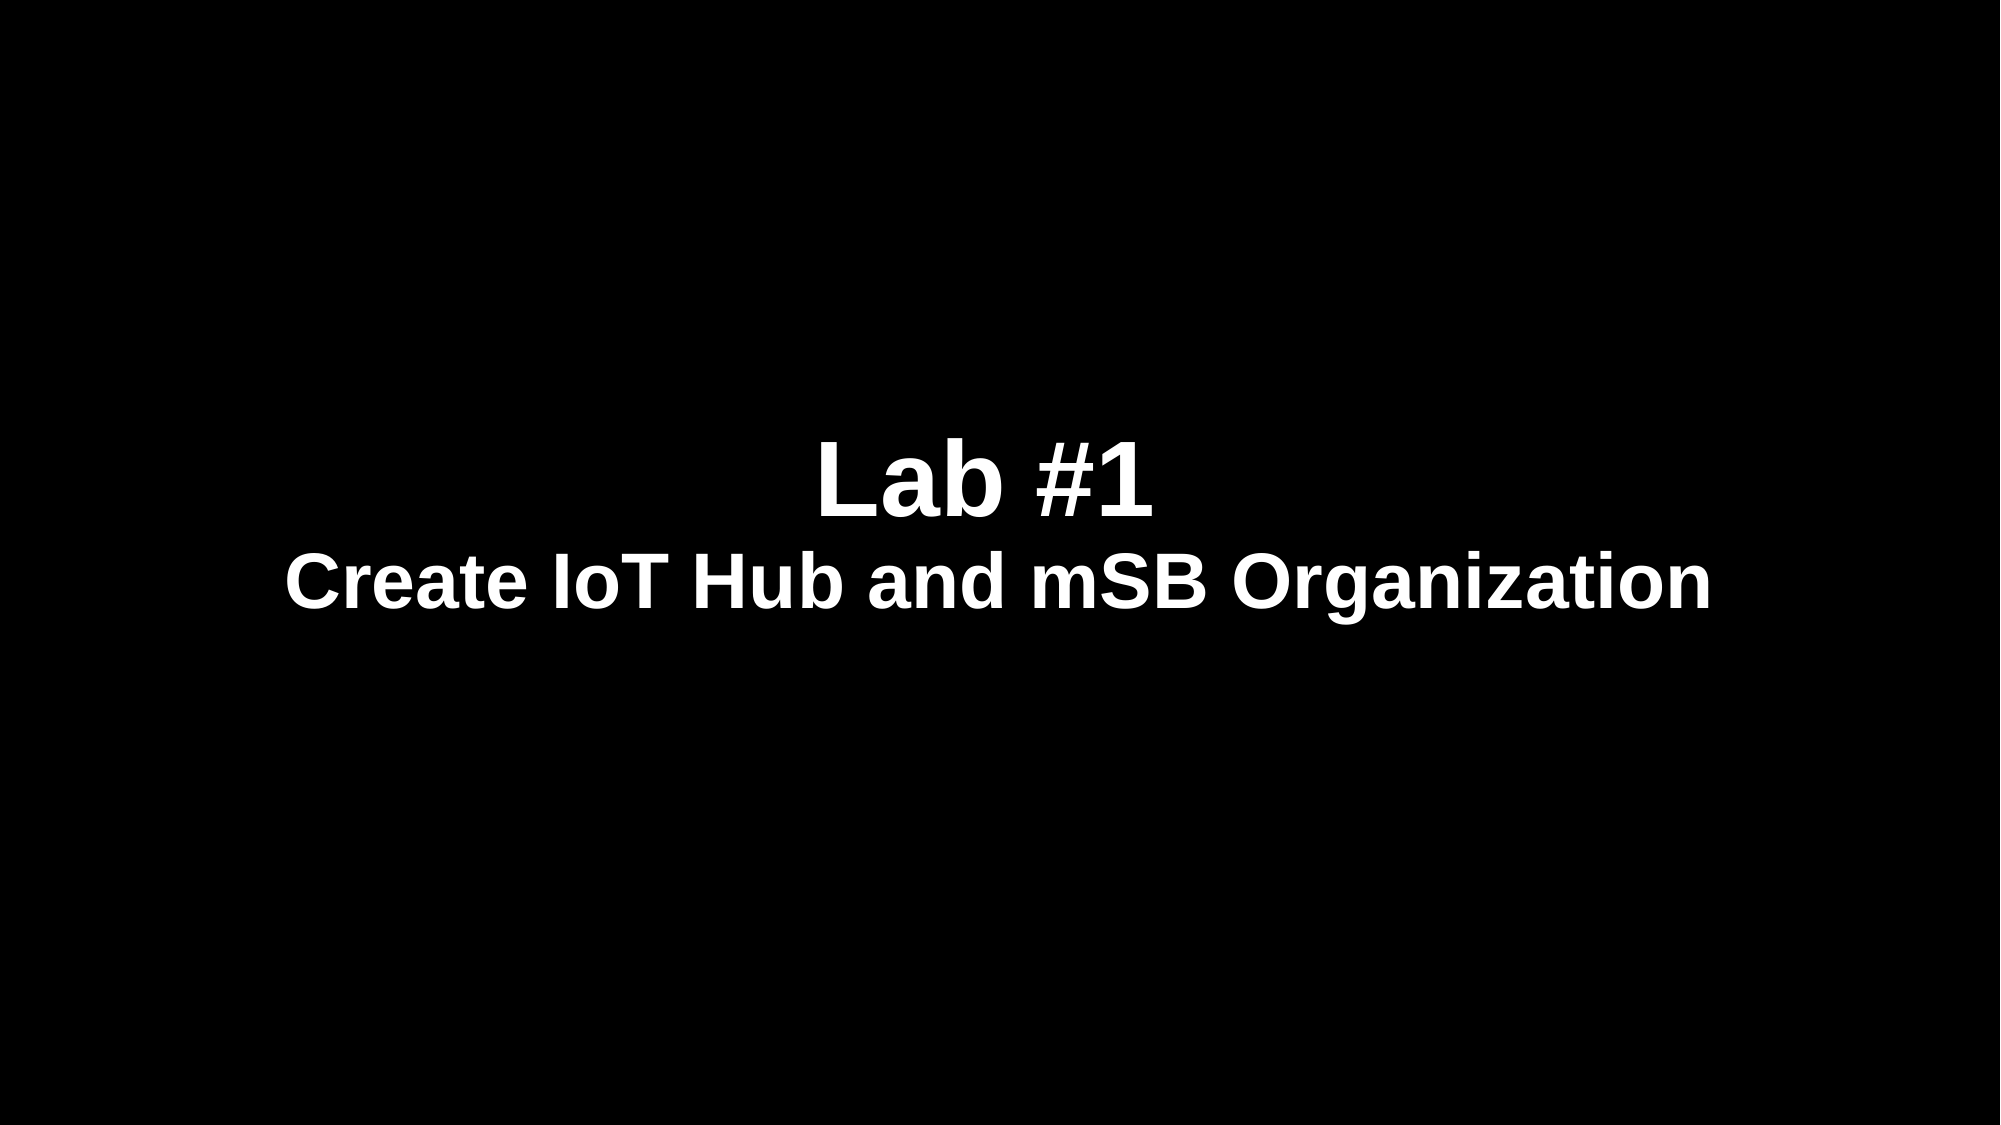

# Lab #1 Create IoT Hub and mSB Organization